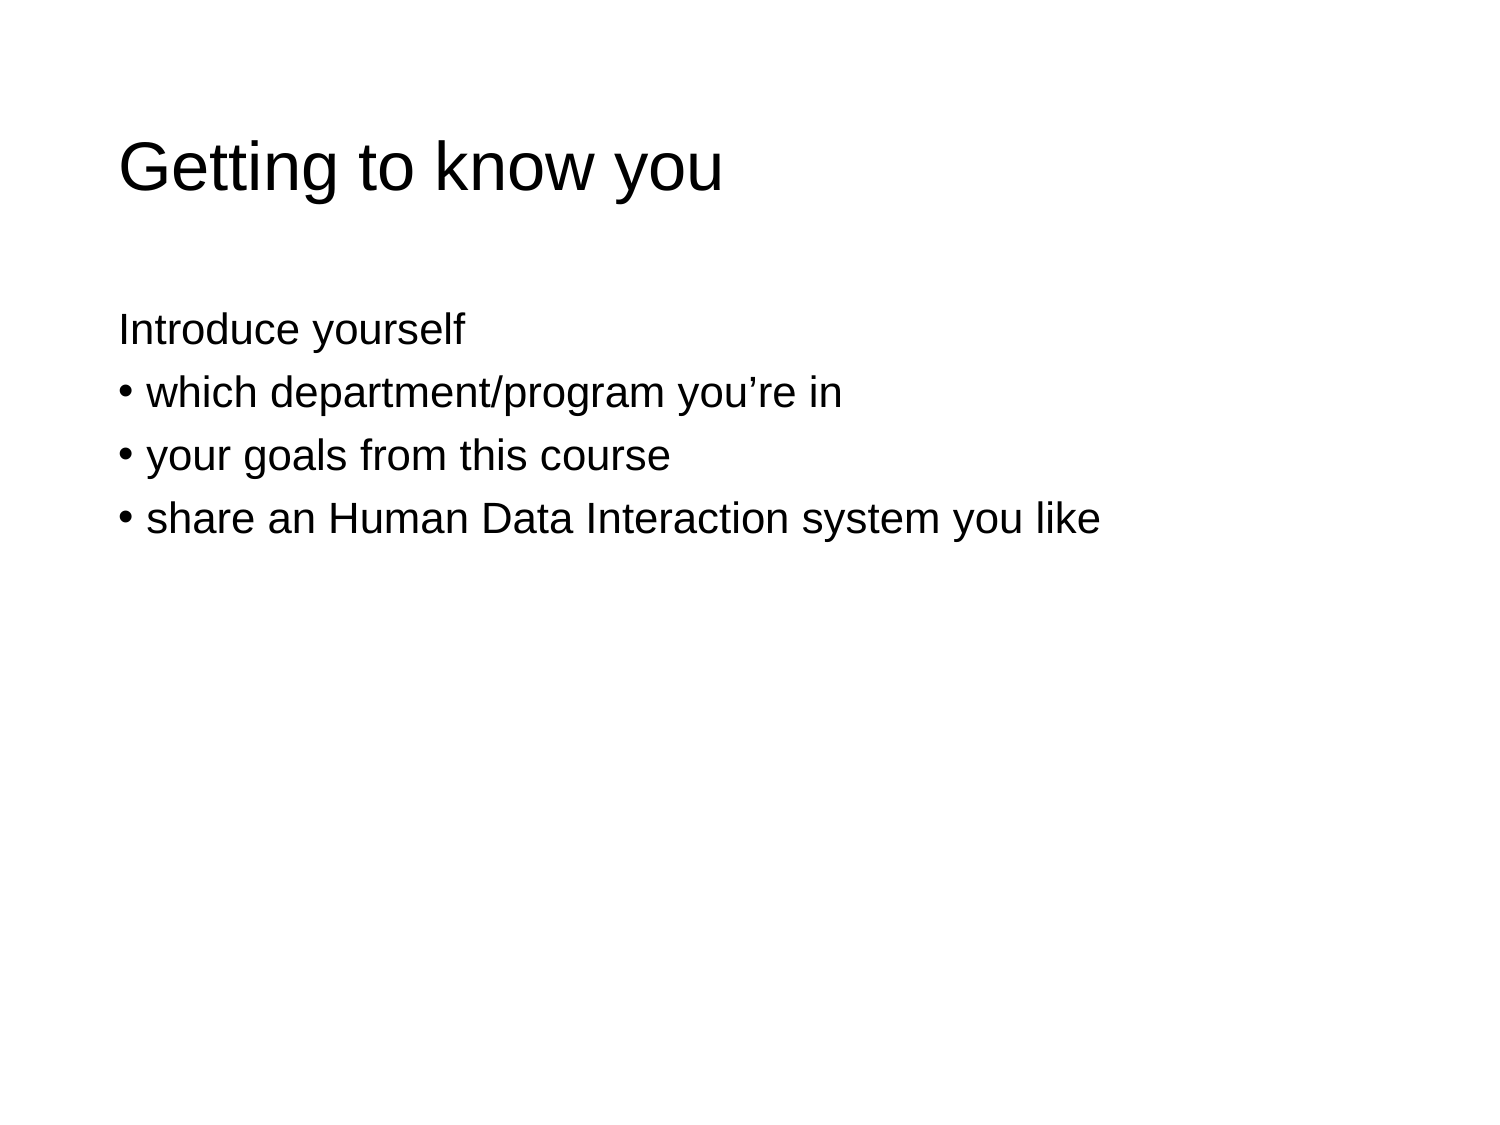

# Getting to know you
Introduce yourself
which department/program you’re in
your goals from this course
share an Human Data Interaction system you like